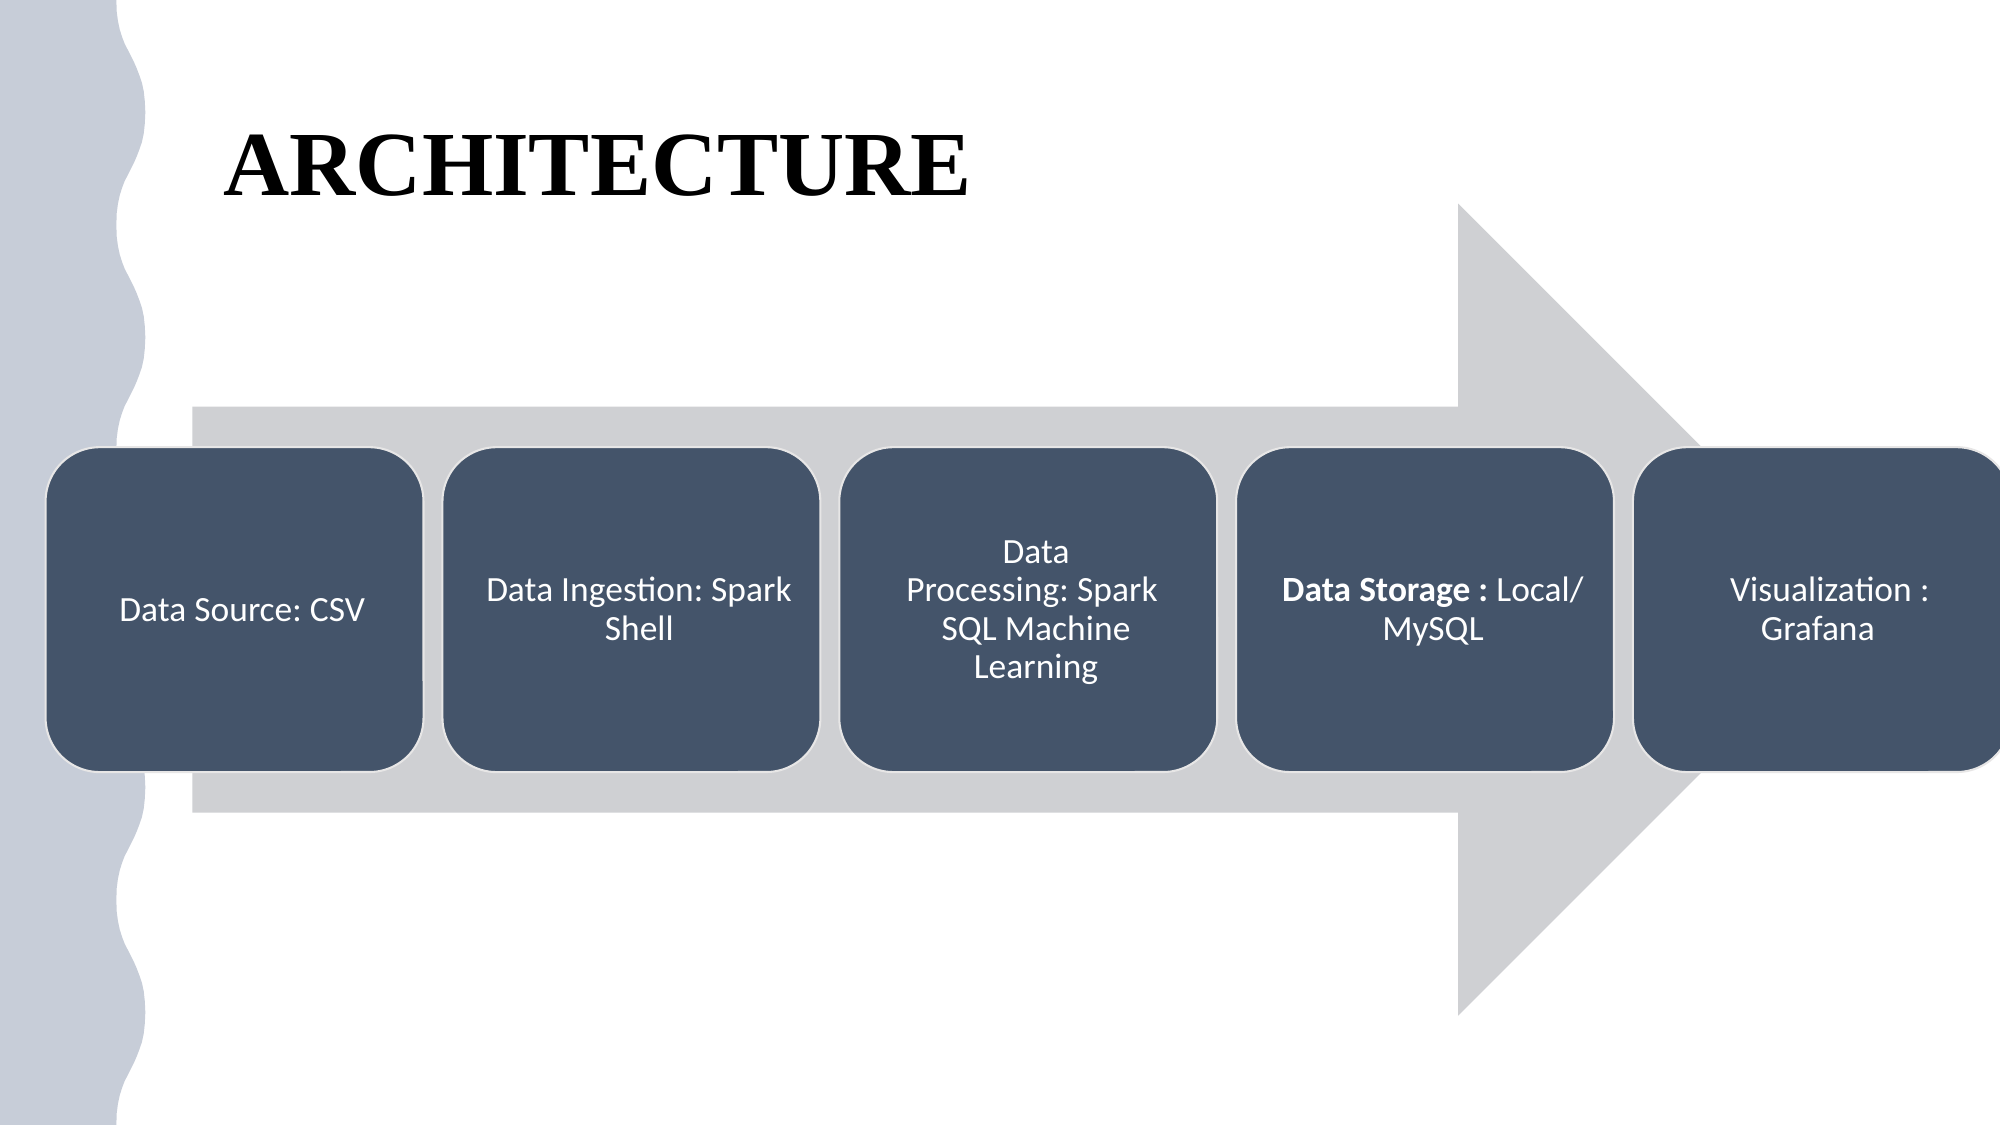

# ARCHITECTURE

Data Source: CSV
Data Ingestion: Spark Shell
Data Processing: Spark  SQL Machine Learning
Data Storage : Local/ MySQL
Visualization : Grafana